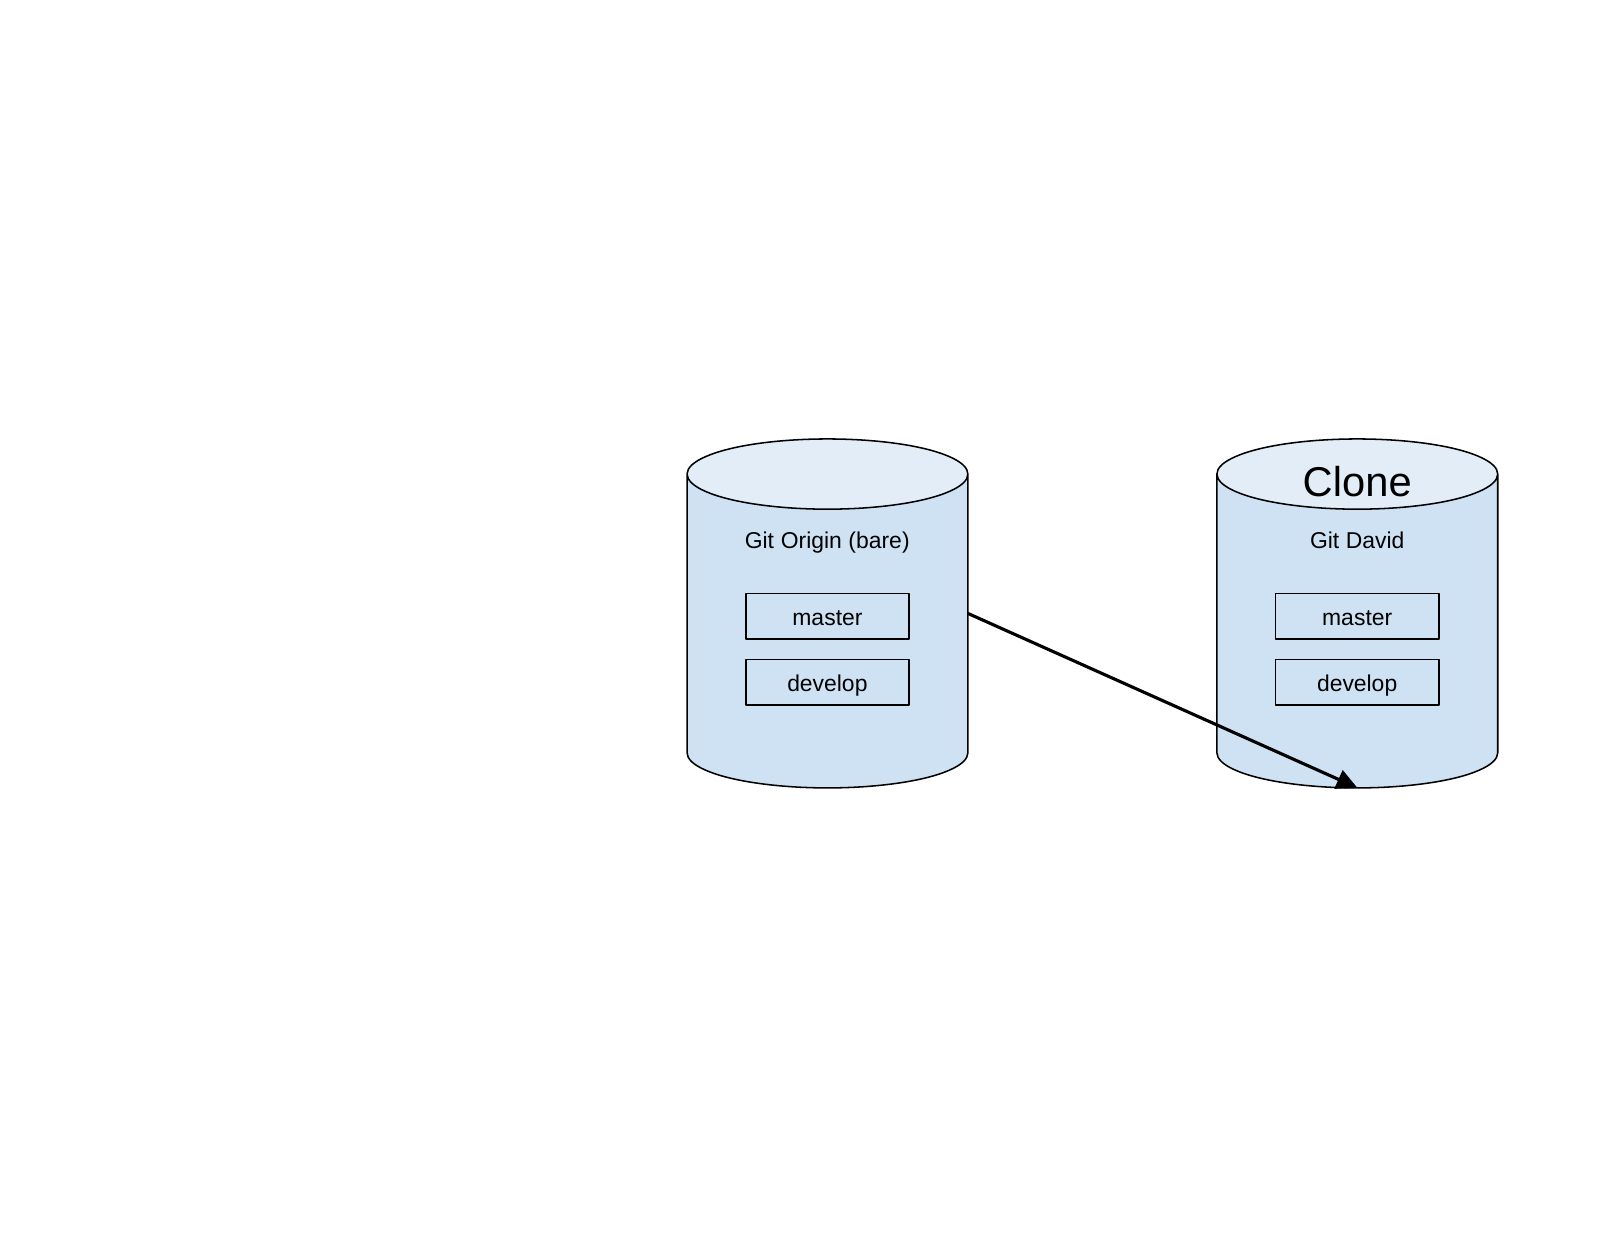

Git Origin (bare)
Git David
Clone
master
master
develop
develop
127